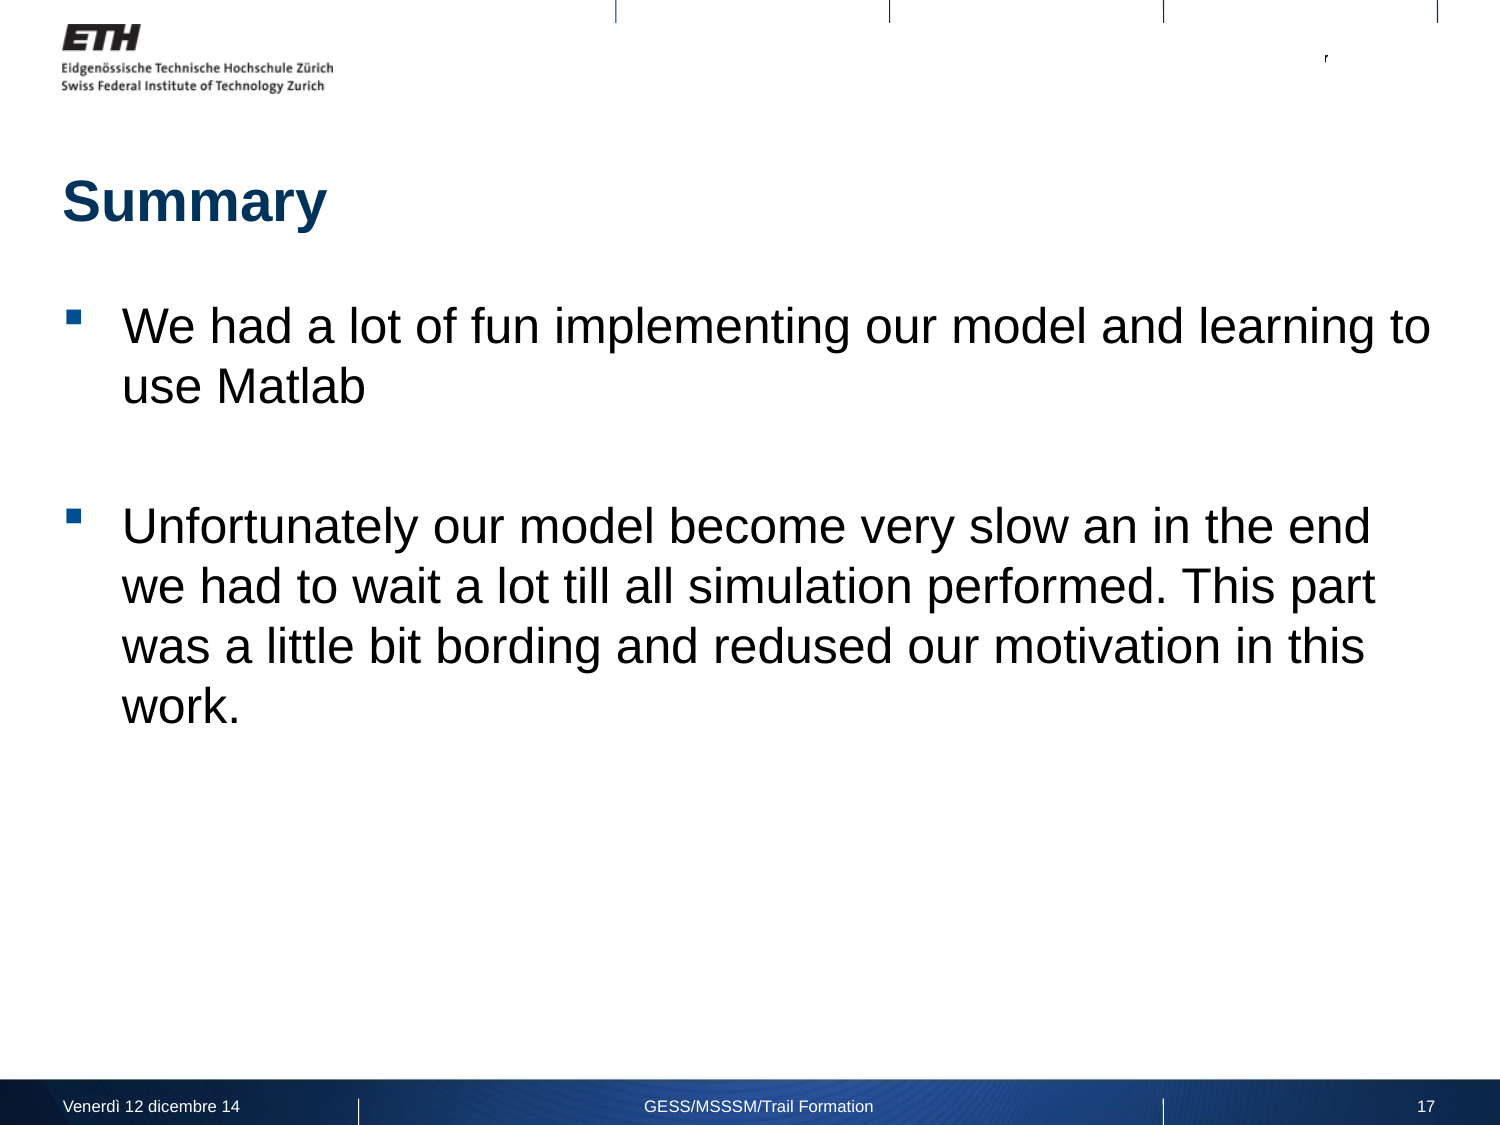

# Summary
We had a lot of fun implementing our model and learning to use Matlab

Unfortunately our model become very slow an in the end we had to wait a lot till all simulation performed. This part was a little bit bording and redused our motivation in this work.

Venerdì 12 dicembre 14
GESS/MSSSM/Trail Formation

17